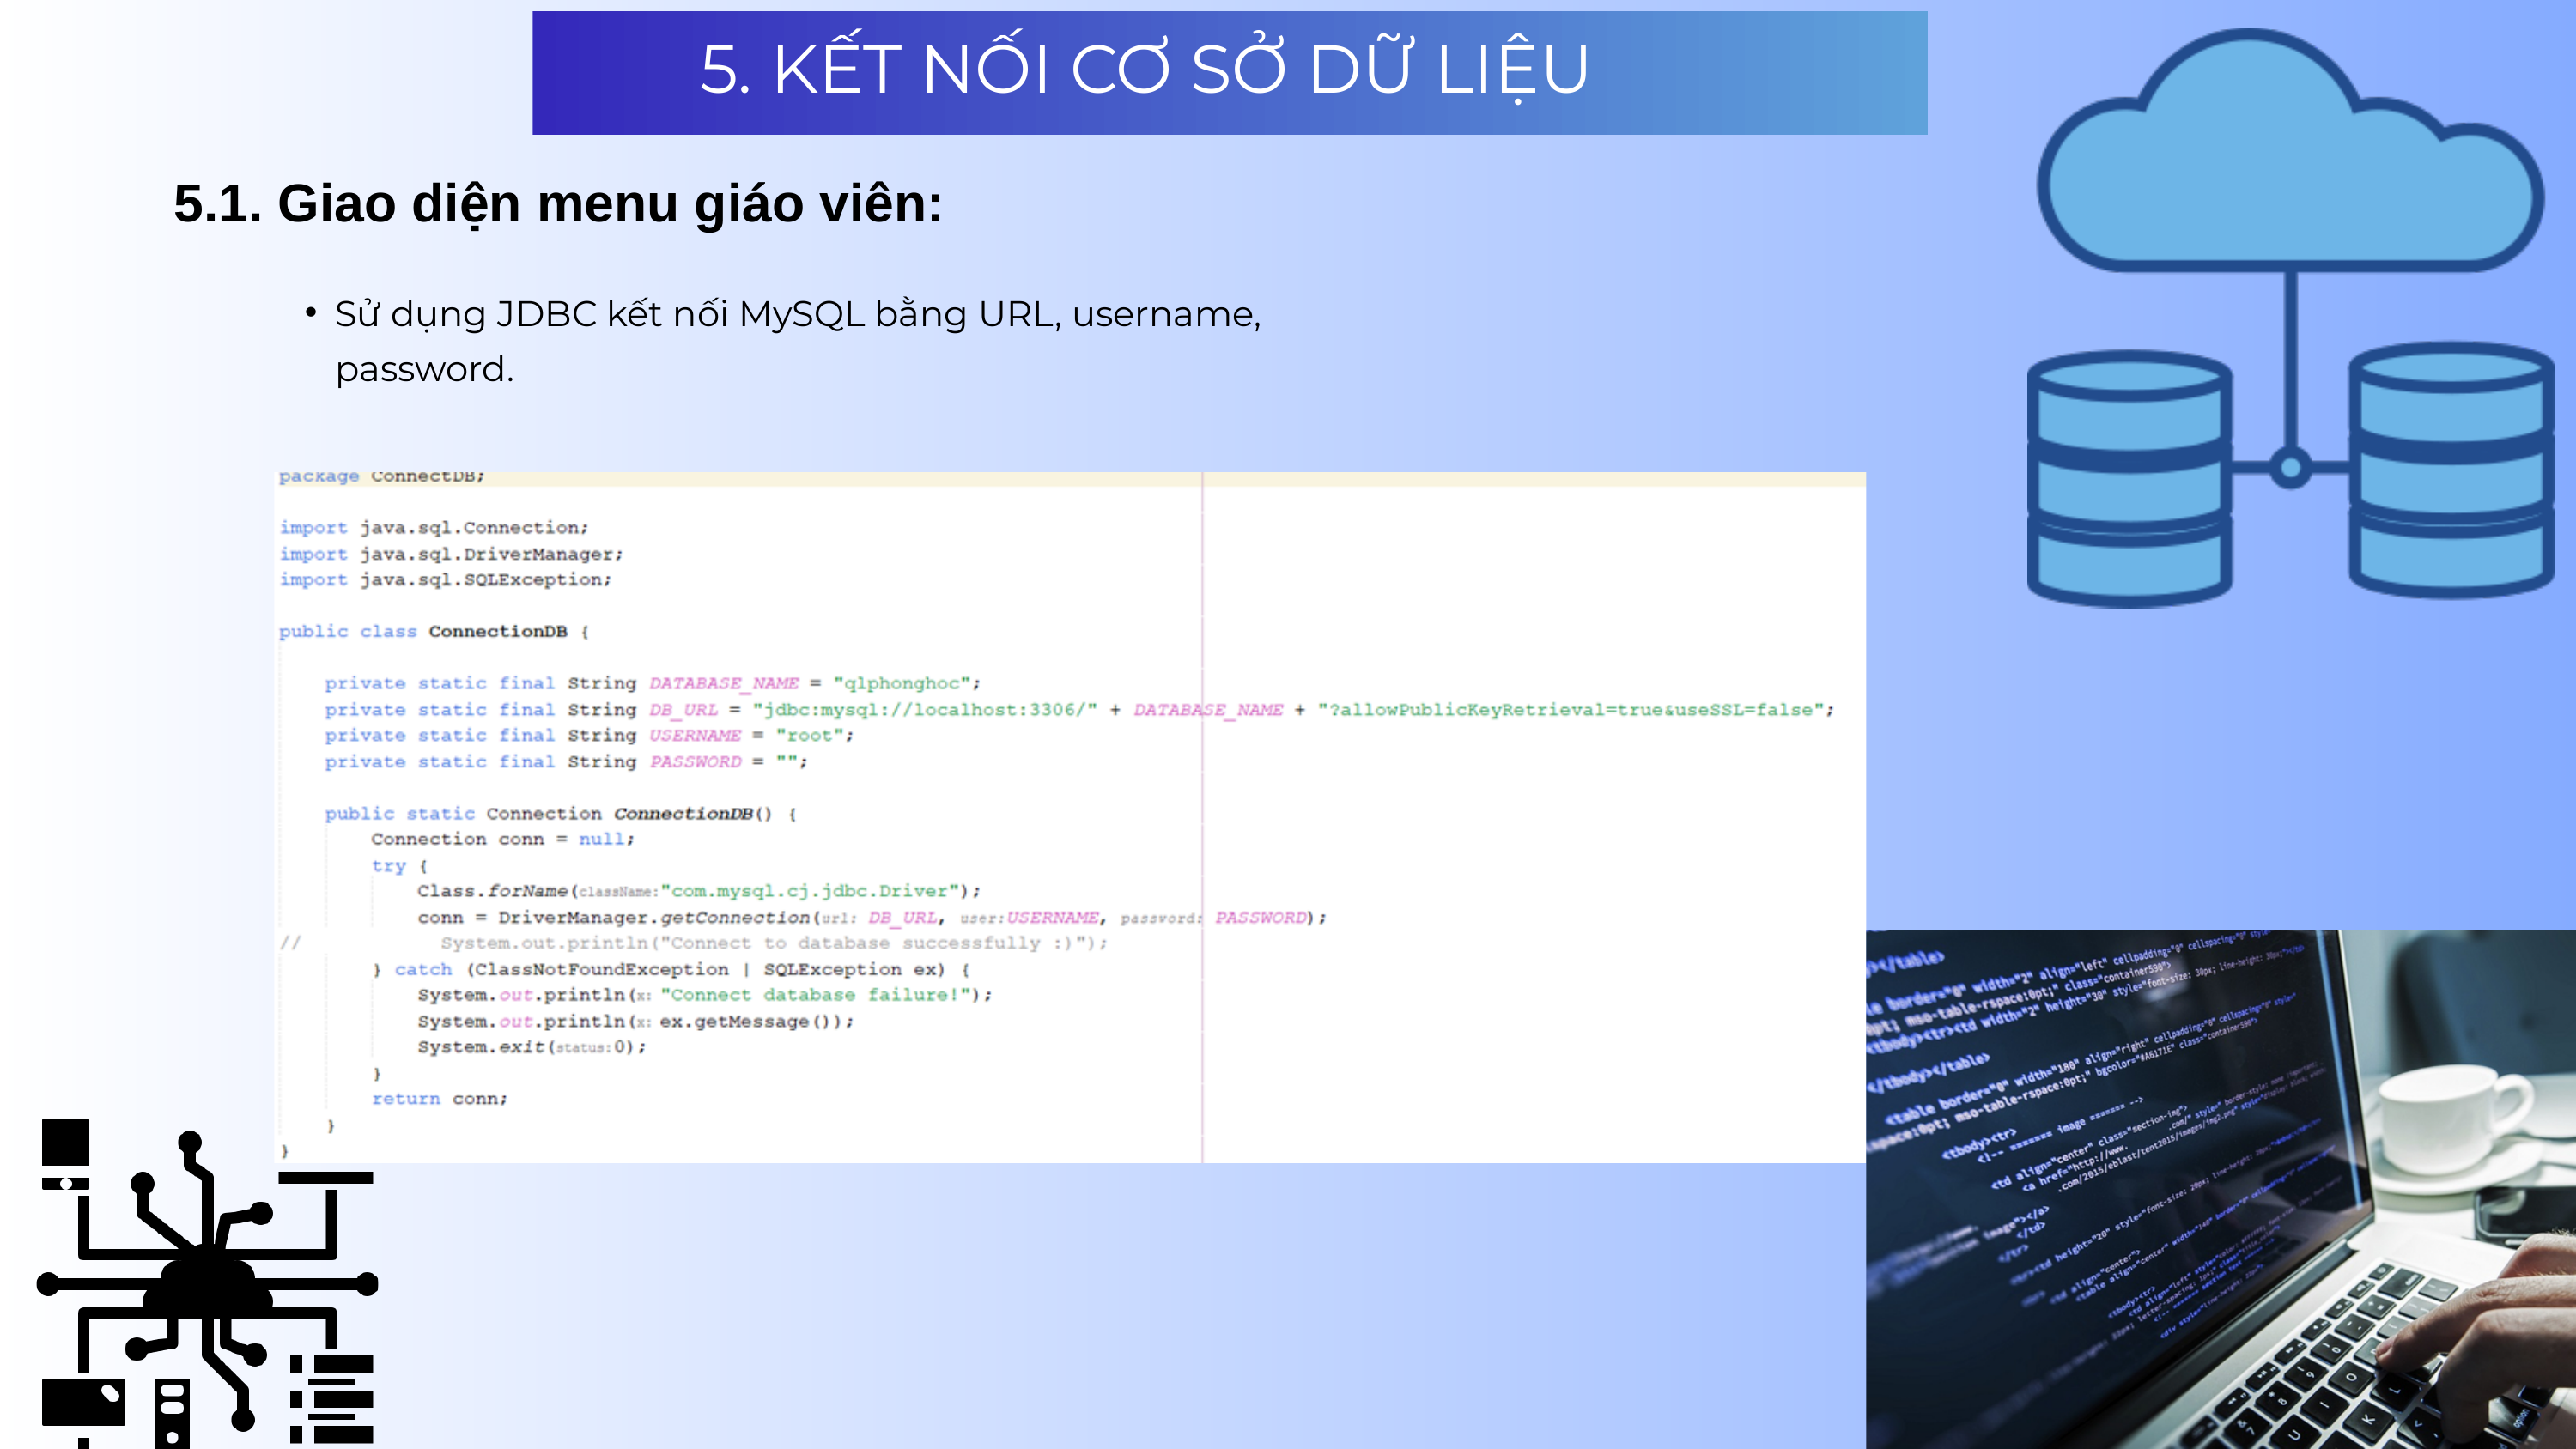

5. KẾT NỐI CƠ SỞ DỮ LIỆU
5.1. Giao diện menu giáo viên:
Sử dụng JDBC kết nối MySQL bằng URL, username, password.